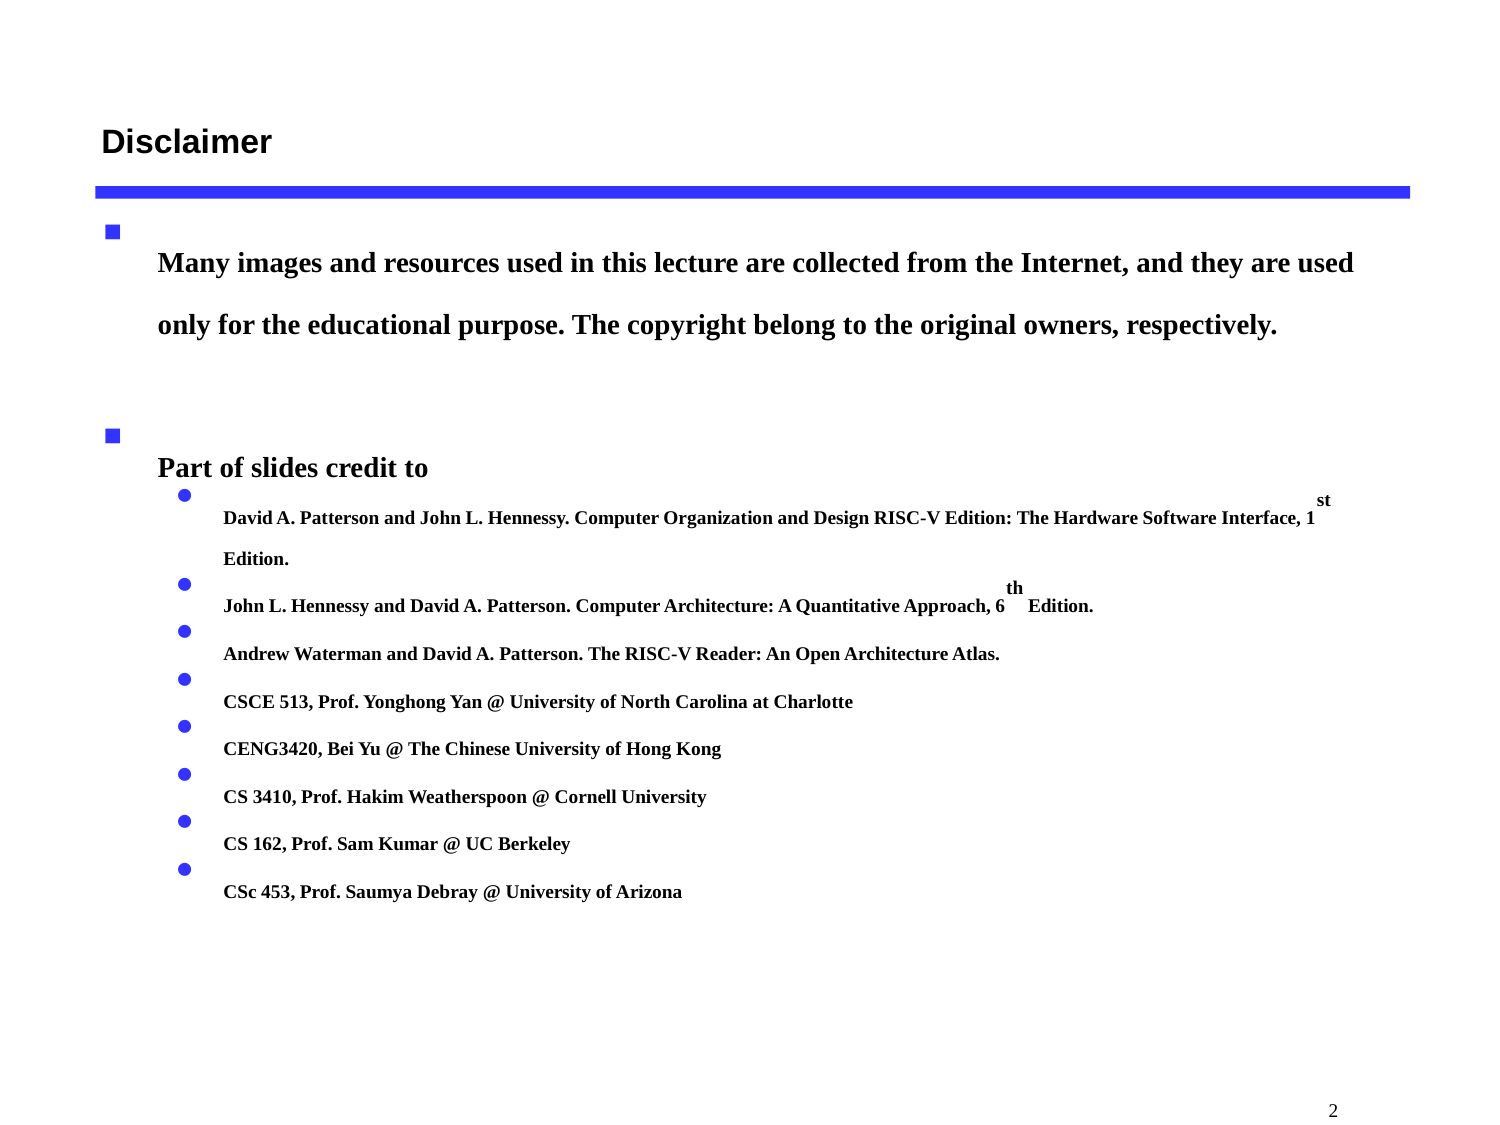

Disclaimer
Many images and resources used in this lecture are collected from the Internet, and they are used only for the educational purpose. The copyright belong to the original owners, respectively.

Part of slides credit to
David A. Patterson and John L. Hennessy. Computer Organization and Design RISC-V Edition: The Hardware Software Interface, 1st Edition.
John L. Hennessy and David A. Patterson. Computer Architecture: A Quantitative Approach, 6th Edition.
Andrew Waterman and David A. Patterson. The RISC-V Reader: An Open Architecture Atlas.
CSCE 513, Prof. Yonghong Yan @ University of North Carolina at Charlotte
CENG3420, Bei Yu @ The Chinese University of Hong Kong
CS 3410, Prof. Hakim Weatherspoon @ Cornell University
CS 162, Prof. Sam Kumar @ UC Berkeley
CSc 453, Prof. Saumya Debray @ University of Arizona

                           2